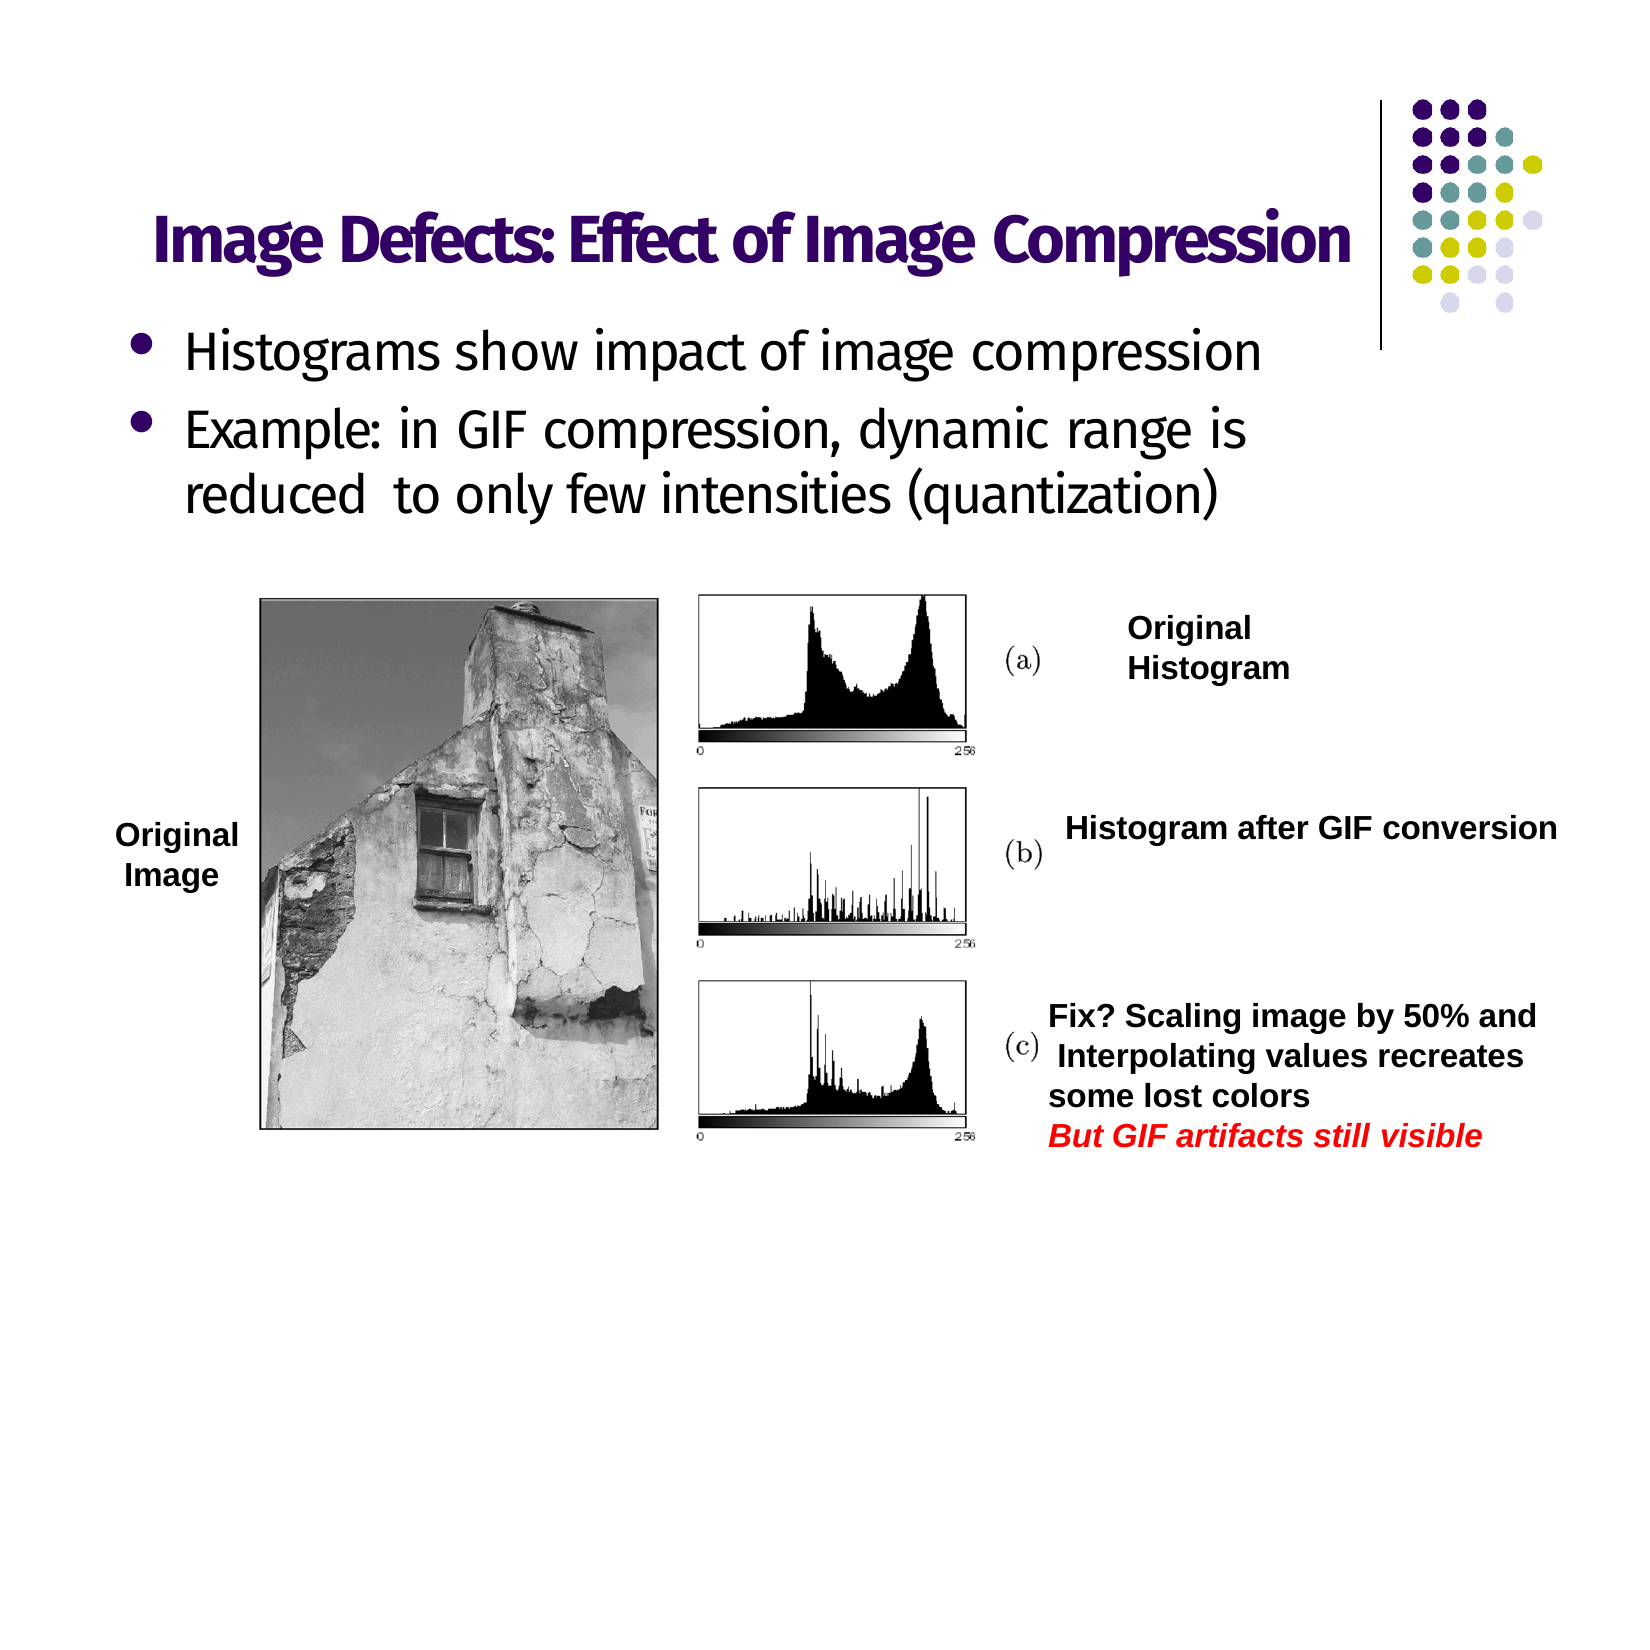

# Image Defects: Effect of Image Compression
Histograms show impact of image compression
Example: in GIF compression, dynamic range is reduced  to only few intensities (quantization)

Original  Histogram
Histogram after GIF conversion
Original  Image
Fix? Scaling image by 50% and  Interpolating values recreates  some lost colors
But GIF artifacts still visible